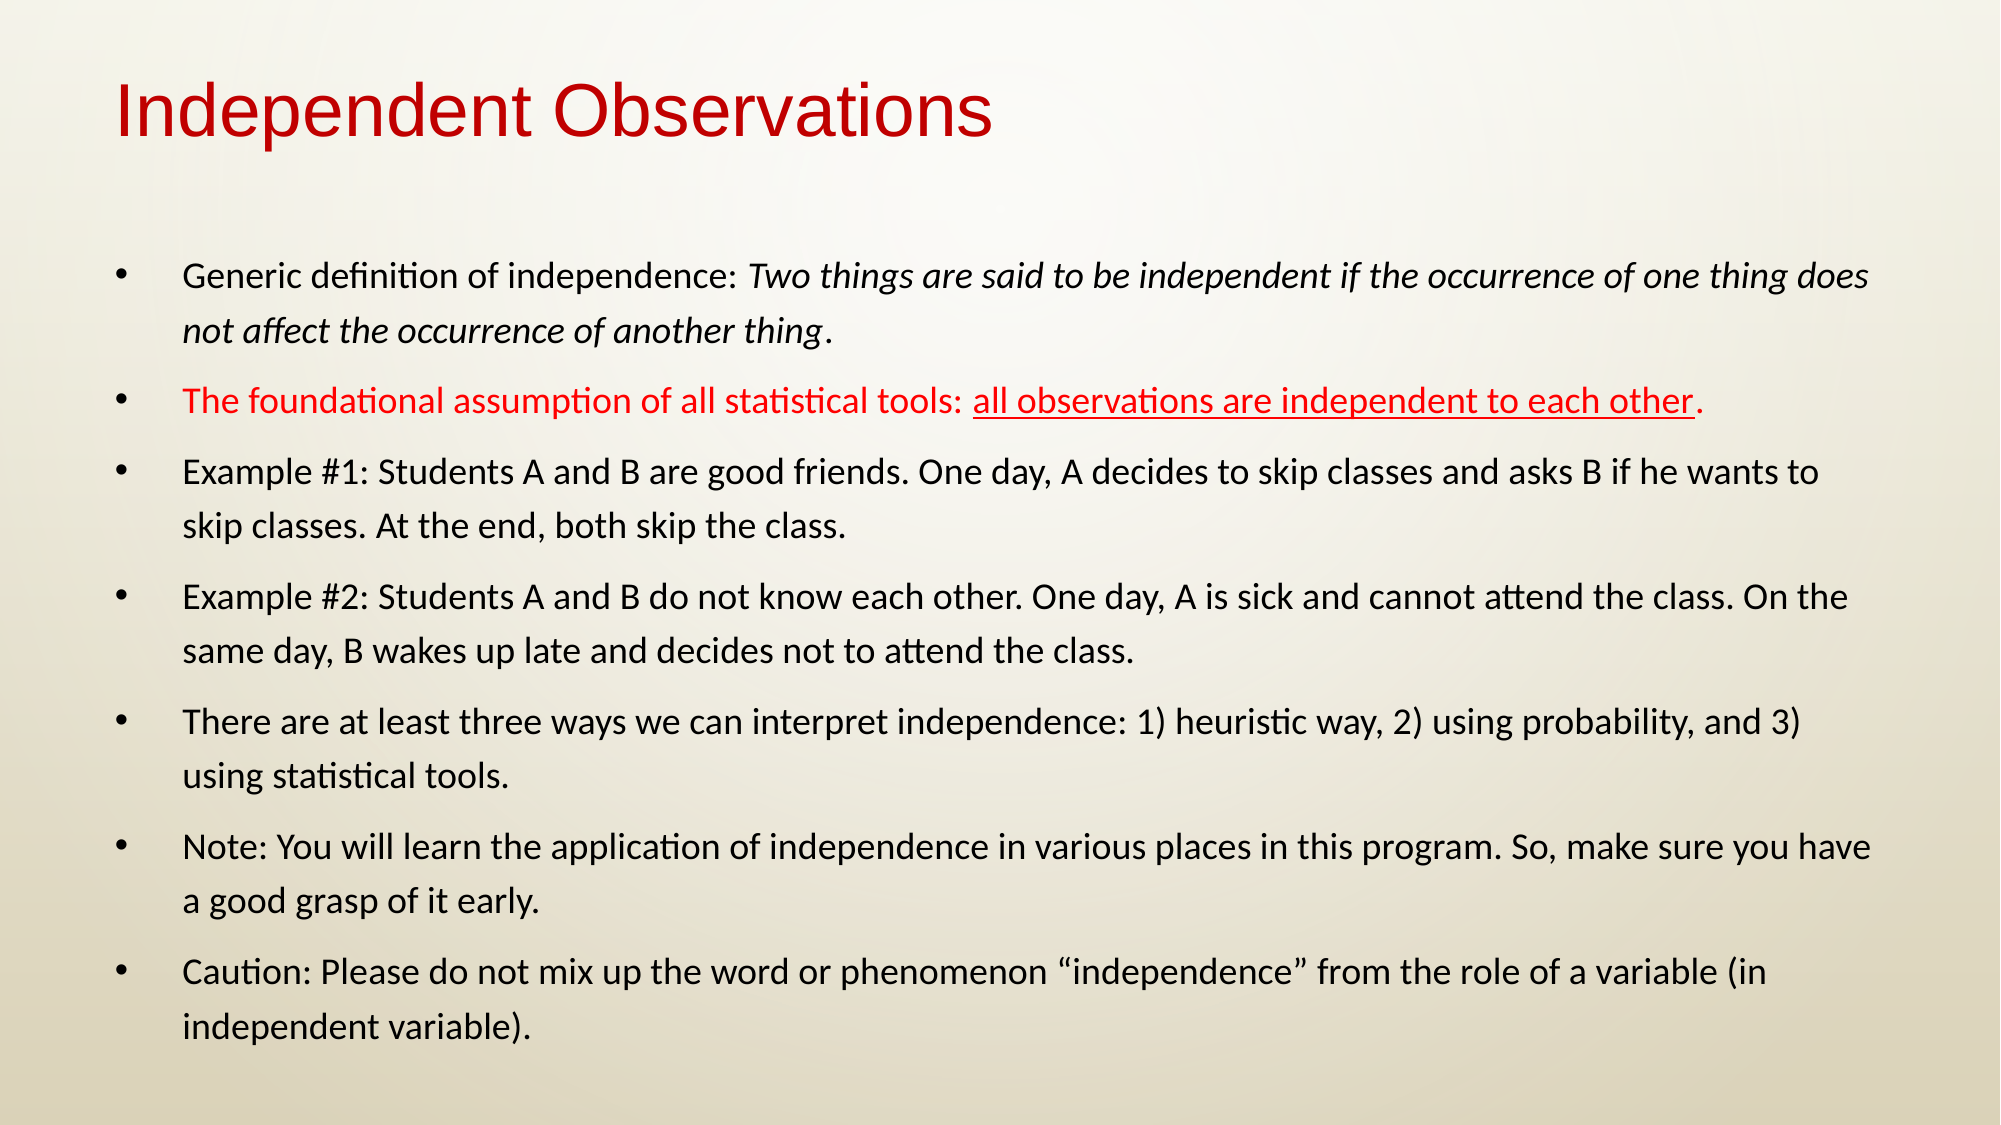

# Independent Observations
Generic definition of independence: Two things are said to be independent if the occurrence of one thing does not affect the occurrence of another thing.
The foundational assumption of all statistical tools: all observations are independent to each other.
Example #1: Students A and B are good friends. One day, A decides to skip classes and asks B if he wants to skip classes. At the end, both skip the class.
Example #2: Students A and B do not know each other. One day, A is sick and cannot attend the class. On the same day, B wakes up late and decides not to attend the class.
There are at least three ways we can interpret independence: 1) heuristic way, 2) using probability, and 3) using statistical tools.
Note: You will learn the application of independence in various places in this program. So, make sure you have a good grasp of it early.
Caution: Please do not mix up the word or phenomenon “independence” from the role of a variable (in independent variable).